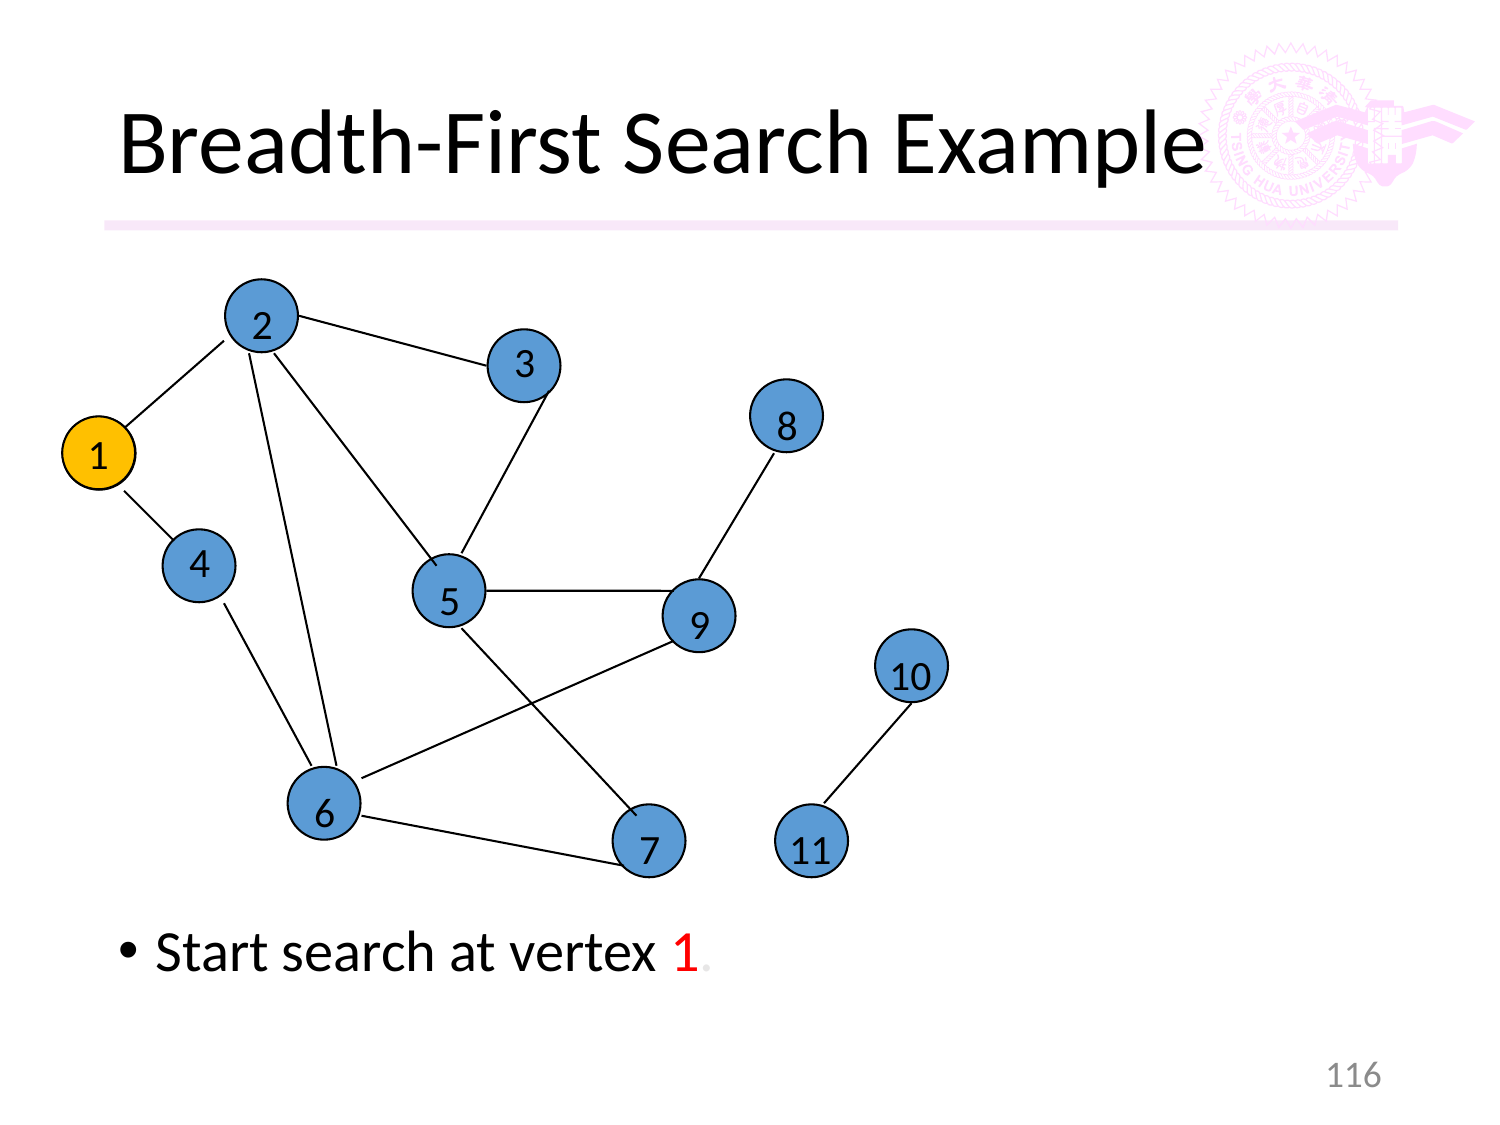

# Breadth-First Search Example

2

3

8

1

4

5

9

10

6

7
11
1
Start search at vertex 1.
116